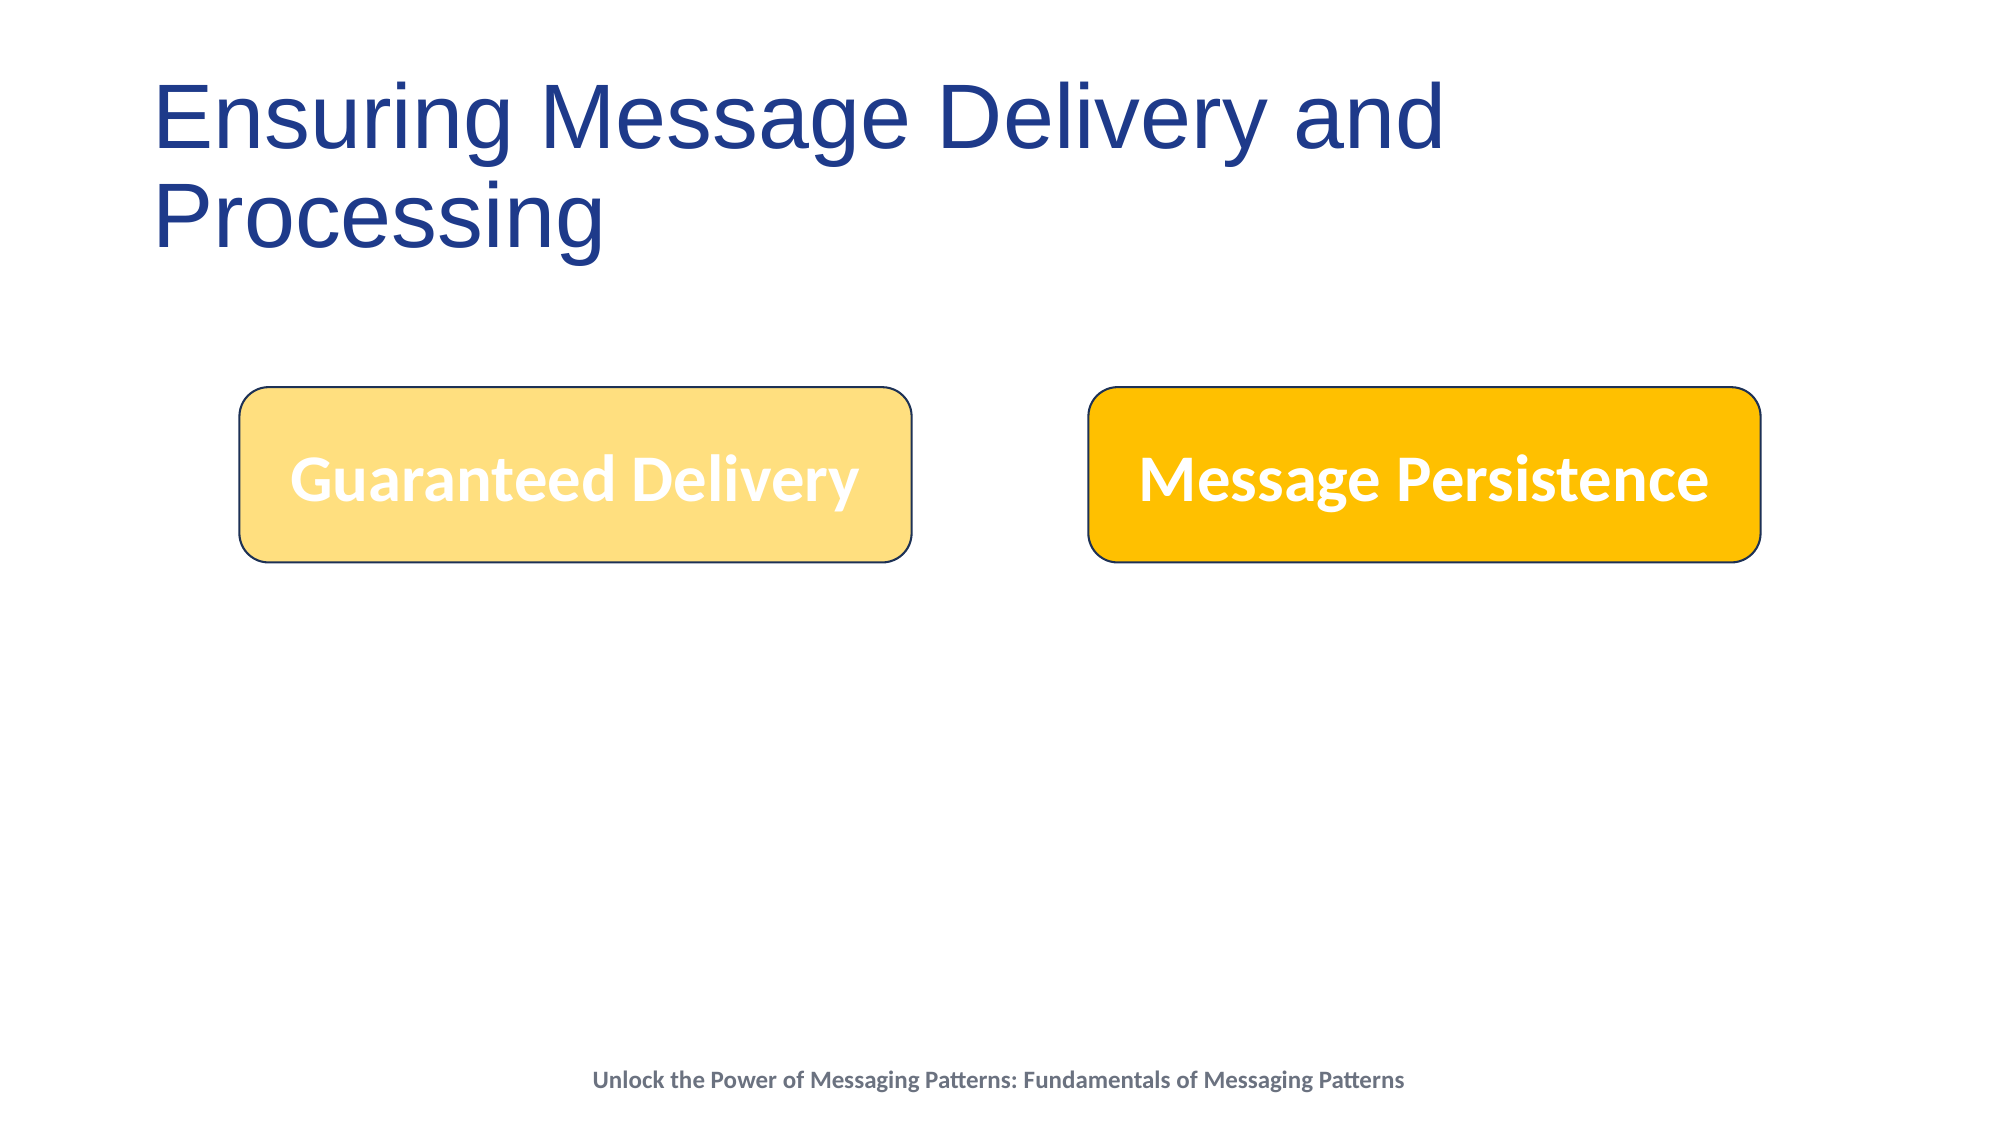

# Ensuring Message Delivery and Processing
Guaranteed Delivery
Message Persistence